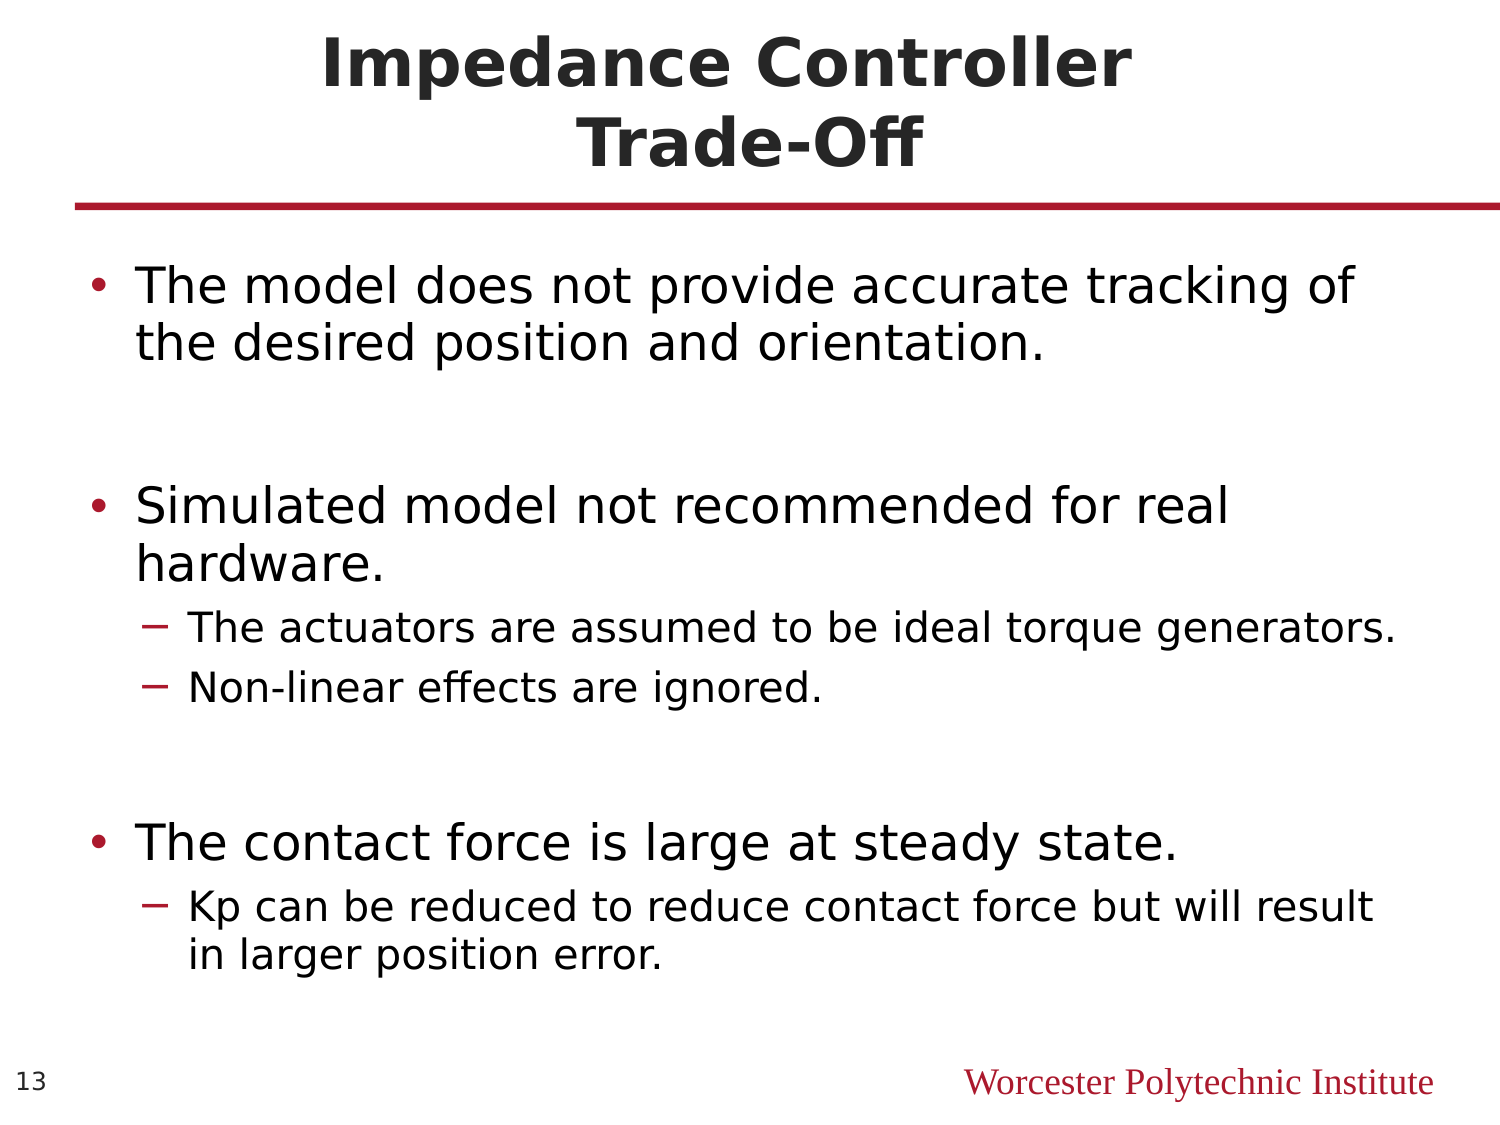

# Impedance Controller Trade-Off
The model does not provide accurate tracking of the desired position and orientation.

Simulated model not recommended for real hardware.
The actuators are assumed to be ideal torque generators.
Non-linear effects are ignored.

The contact force is large at steady state.
Kp can be reduced to reduce contact force but will result in larger position error.

13